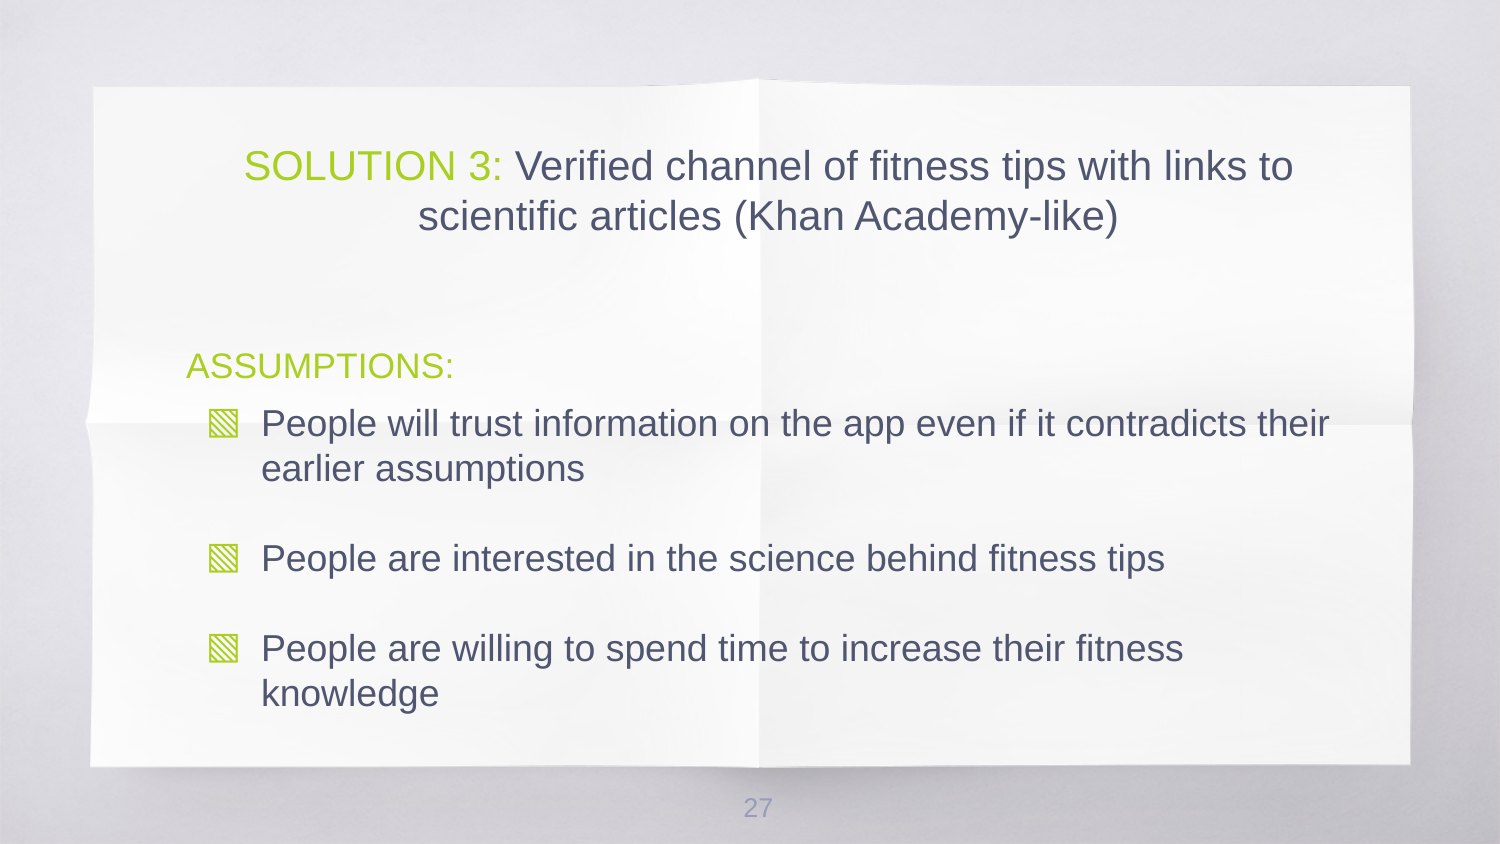

SOLUTION 3: Verified channel of fitness tips with links to scientific articles (Khan Academy-like)
ASSUMPTIONS:
People will trust information on the app even if it contradicts their earlier assumptions
People are interested in the science behind fitness tips
People are willing to spend time to increase their fitness knowledge
27